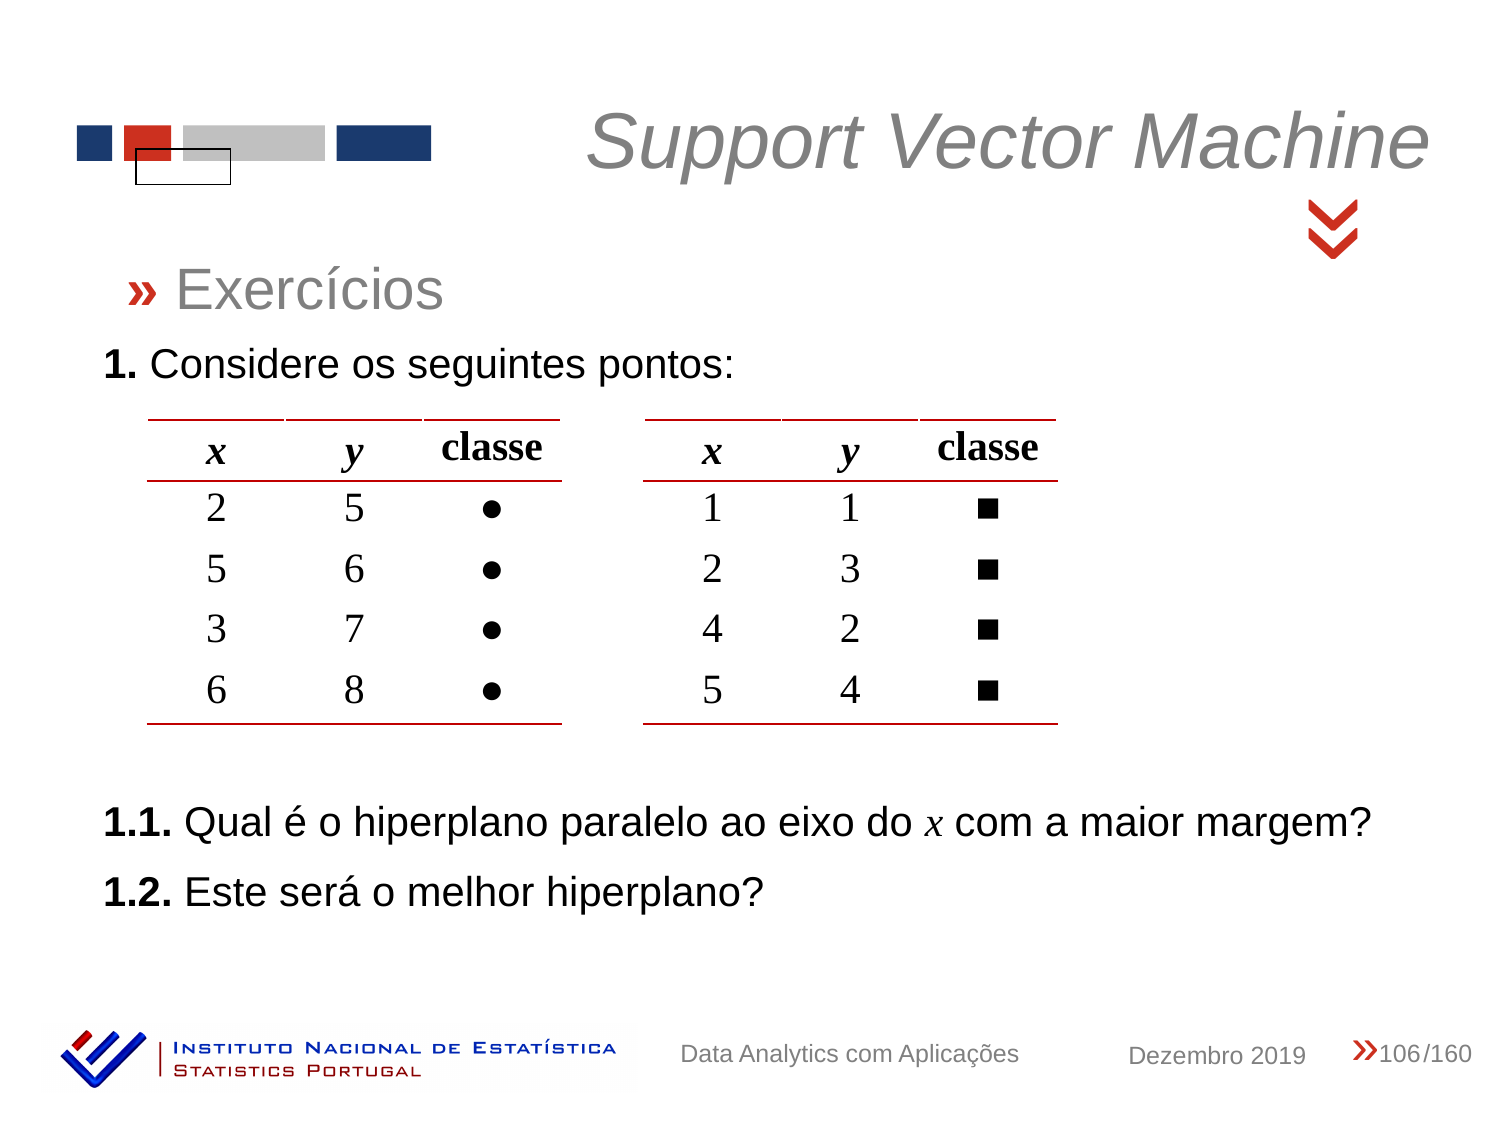

Support Vector Machine
«
» Exercícios
1. Considere os seguintes pontos:
| x | y | classe |
| --- | --- | --- |
| 2 | 5 | ● |
| 5 | 6 | ● |
| 3 | 7 | ● |
| 6 | 8 | ● |
| x | y | classe |
| --- | --- | --- |
| 1 | 1 | ■ |
| 2 | 3 | ■ |
| 4 | 2 | ■ |
| 5 | 4 | ■ |
1.1. Qual é o hiperplano paralelo ao eixo do x com a maior margem?
1.2. Este será o melhor hiperplano?
106